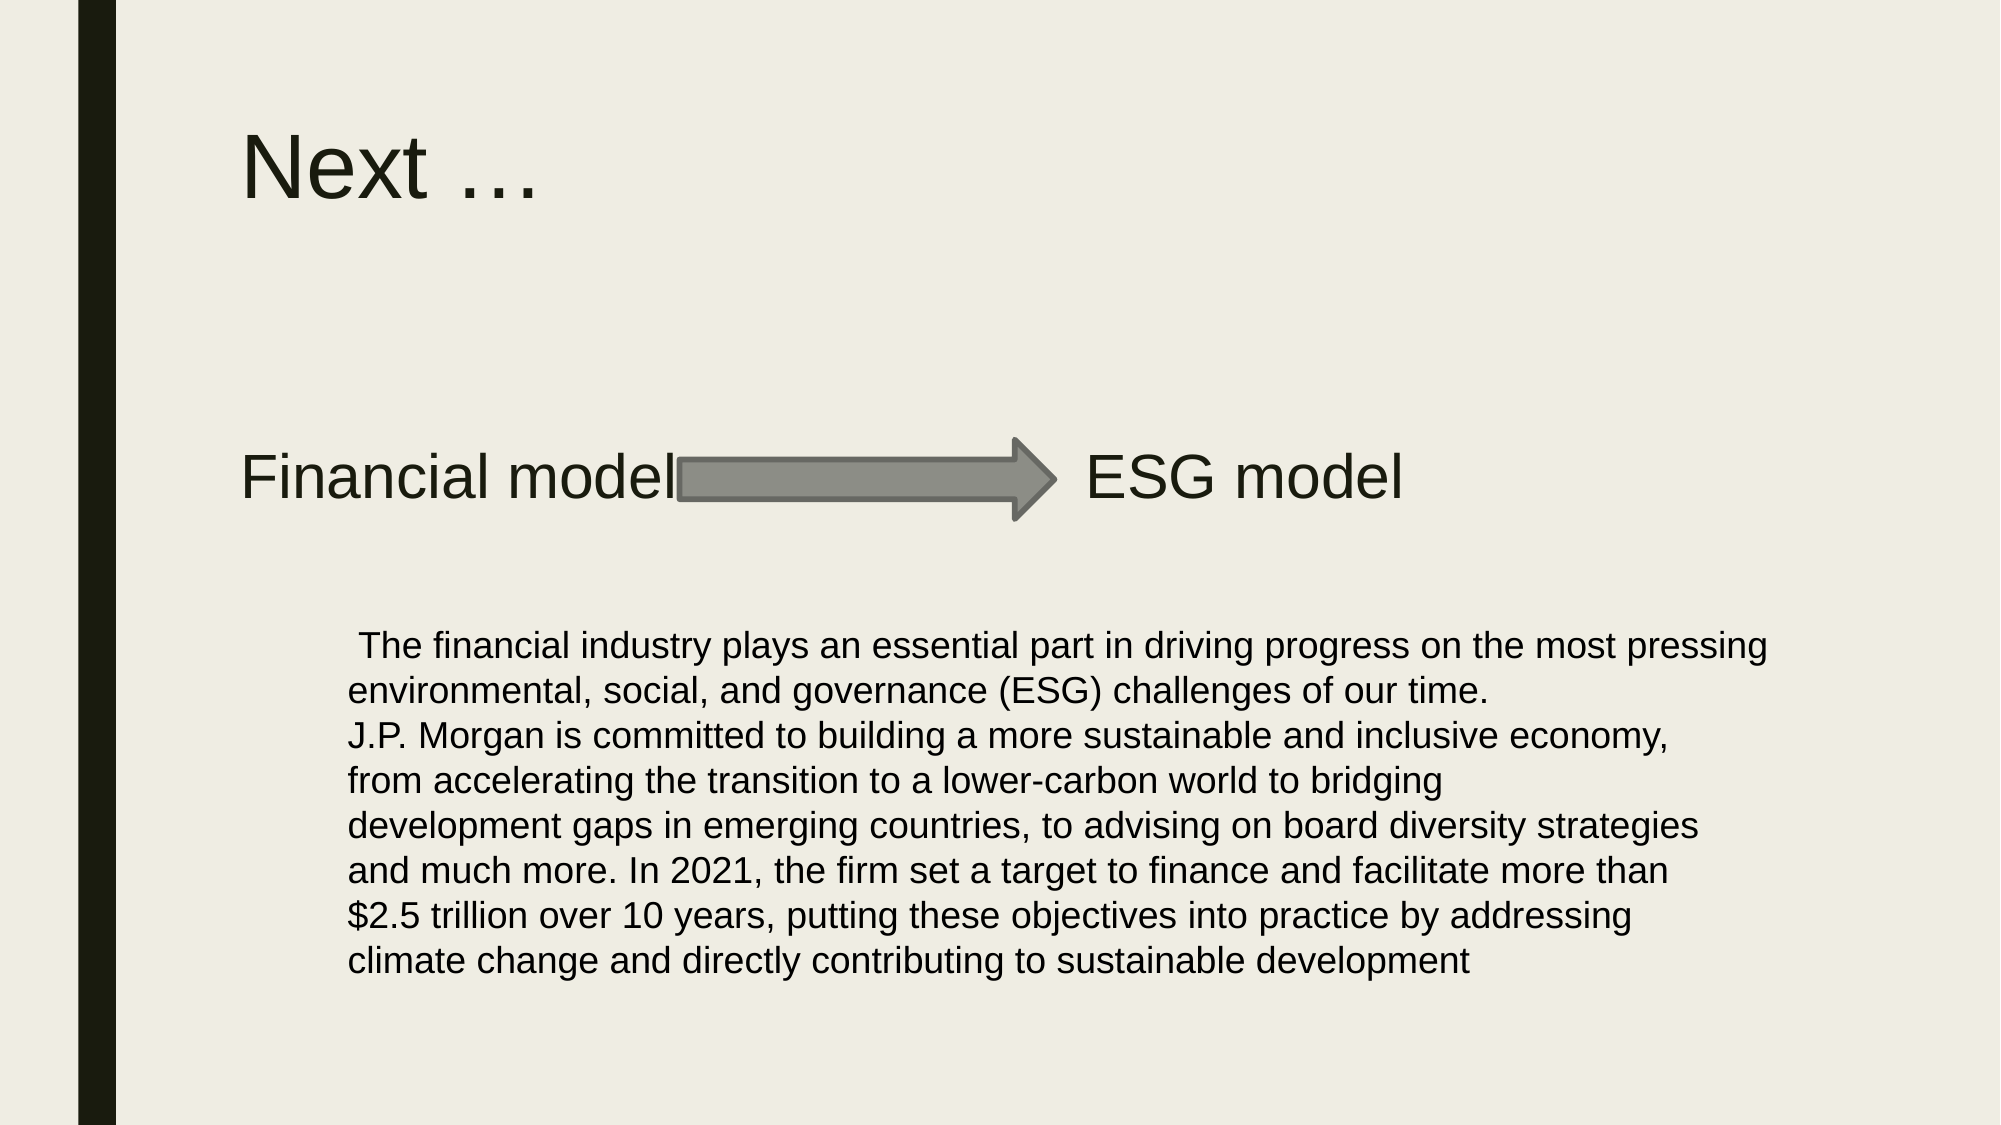

# Next …
Financial model
ESG model

 The financial industry plays an essential part in driving progress on the most pressing
environmental, social, and governance (ESG) challenges of our time.
J.P. Morgan is committed to building a more sustainable and inclusive economy,
from accelerating the transition to a lower-carbon world to bridging
development gaps in emerging countries, to advising on board diversity strategies
and much more. In 2021, the firm set a target to finance and facilitate more than
$2.5 trillion over 10 years, putting these objectives into practice by addressing
climate change and directly contributing to sustainable development